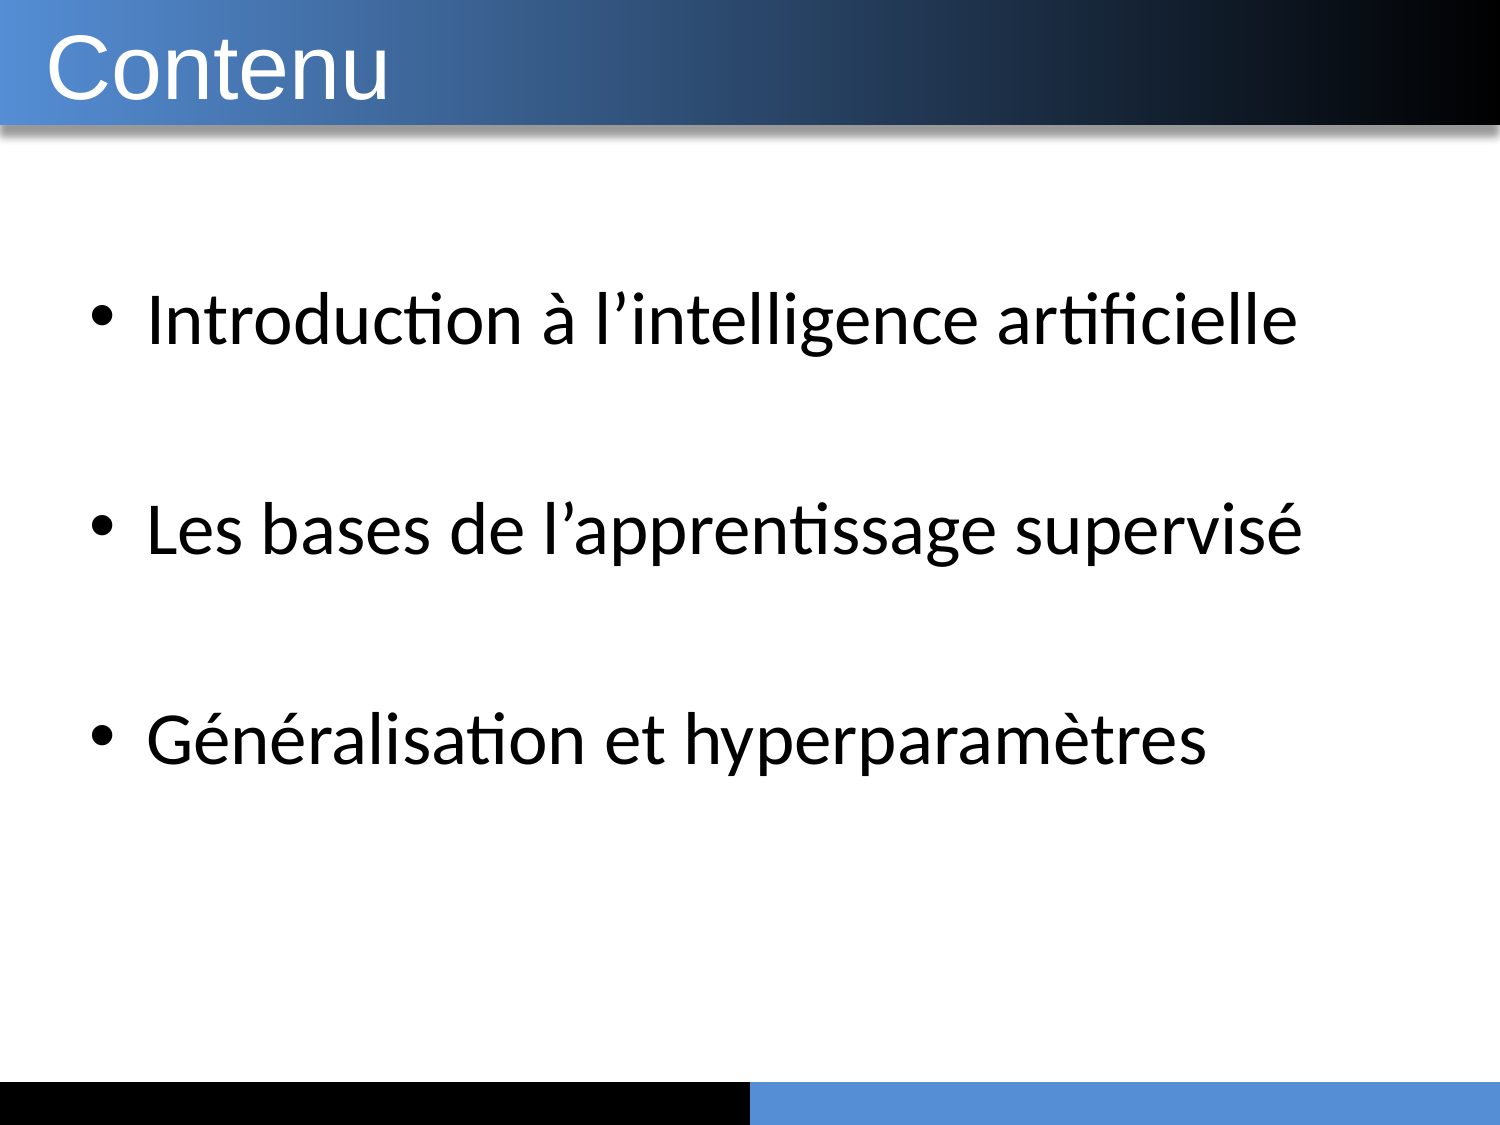

# Contenu
Introduction à l’intelligence artificielle

Les bases de l’apprentissage supervisé

Généralisation et hyperparamètres